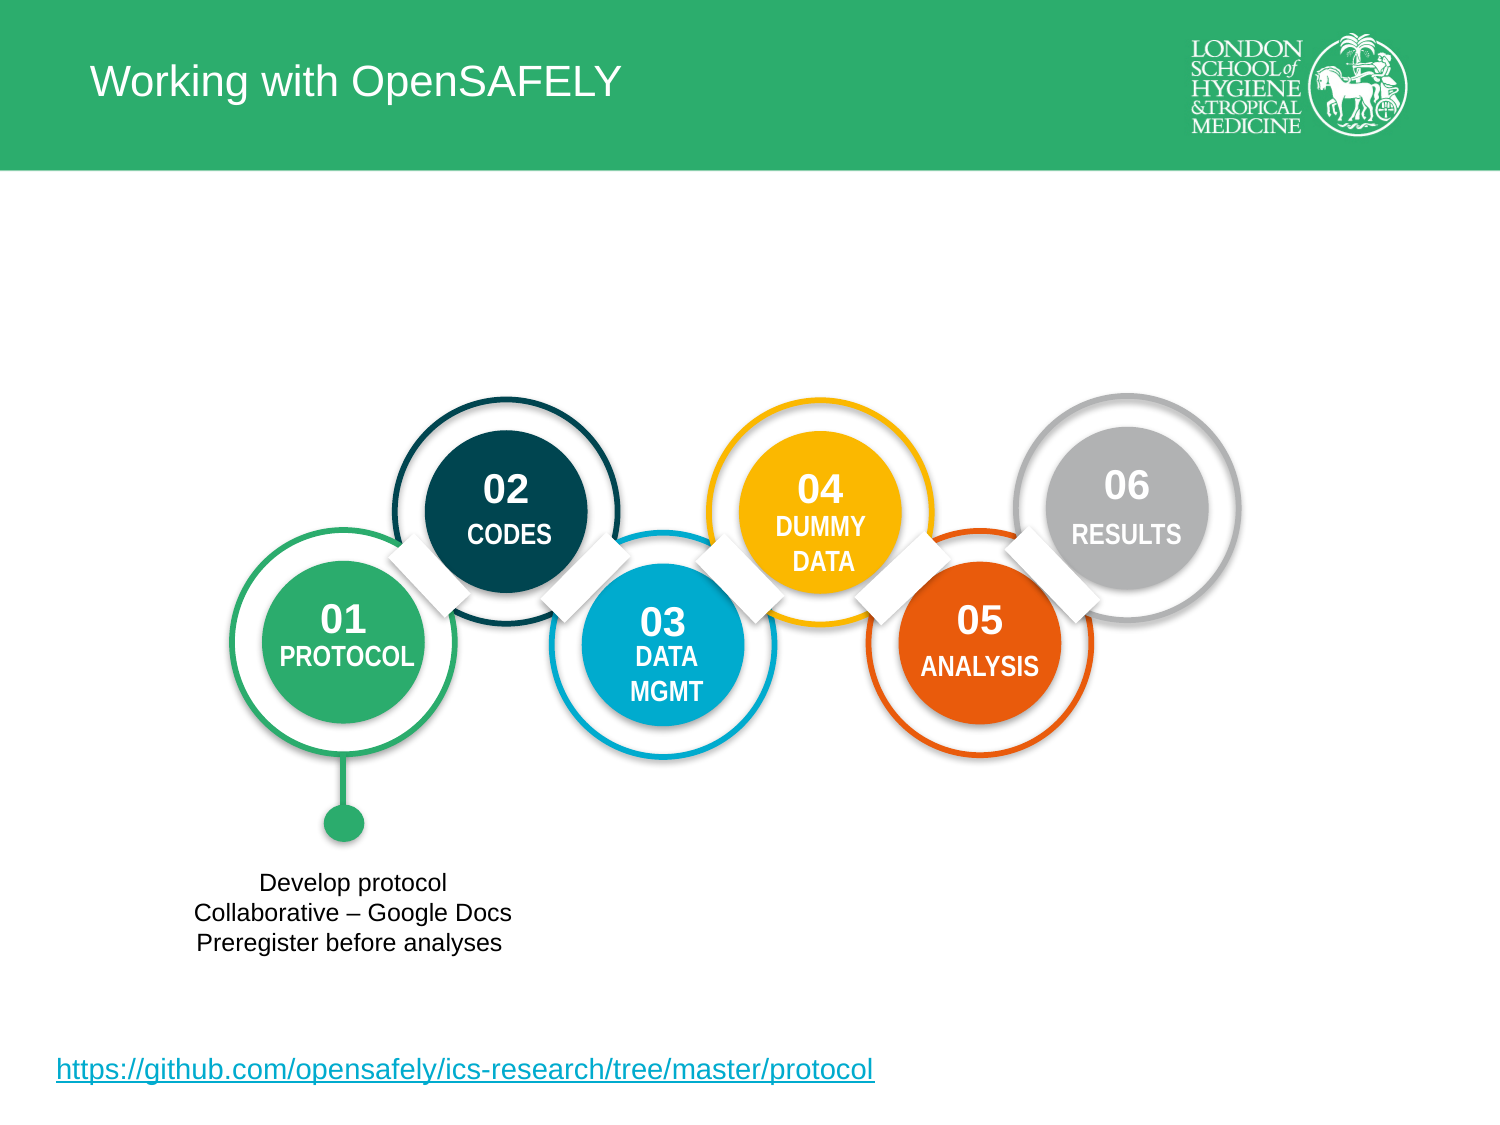

# Working with OpenSAFELY

06

02

04

DUMMY
DATA
CODES
RESULTS

01

05

03

PROTOCOL
DATA
MGMT
ANALYSIS

Develop protocol
Collaborative – Google Docs
Preregister before analyses
https://github.com/opensafely/ics-research/tree/master/protocol